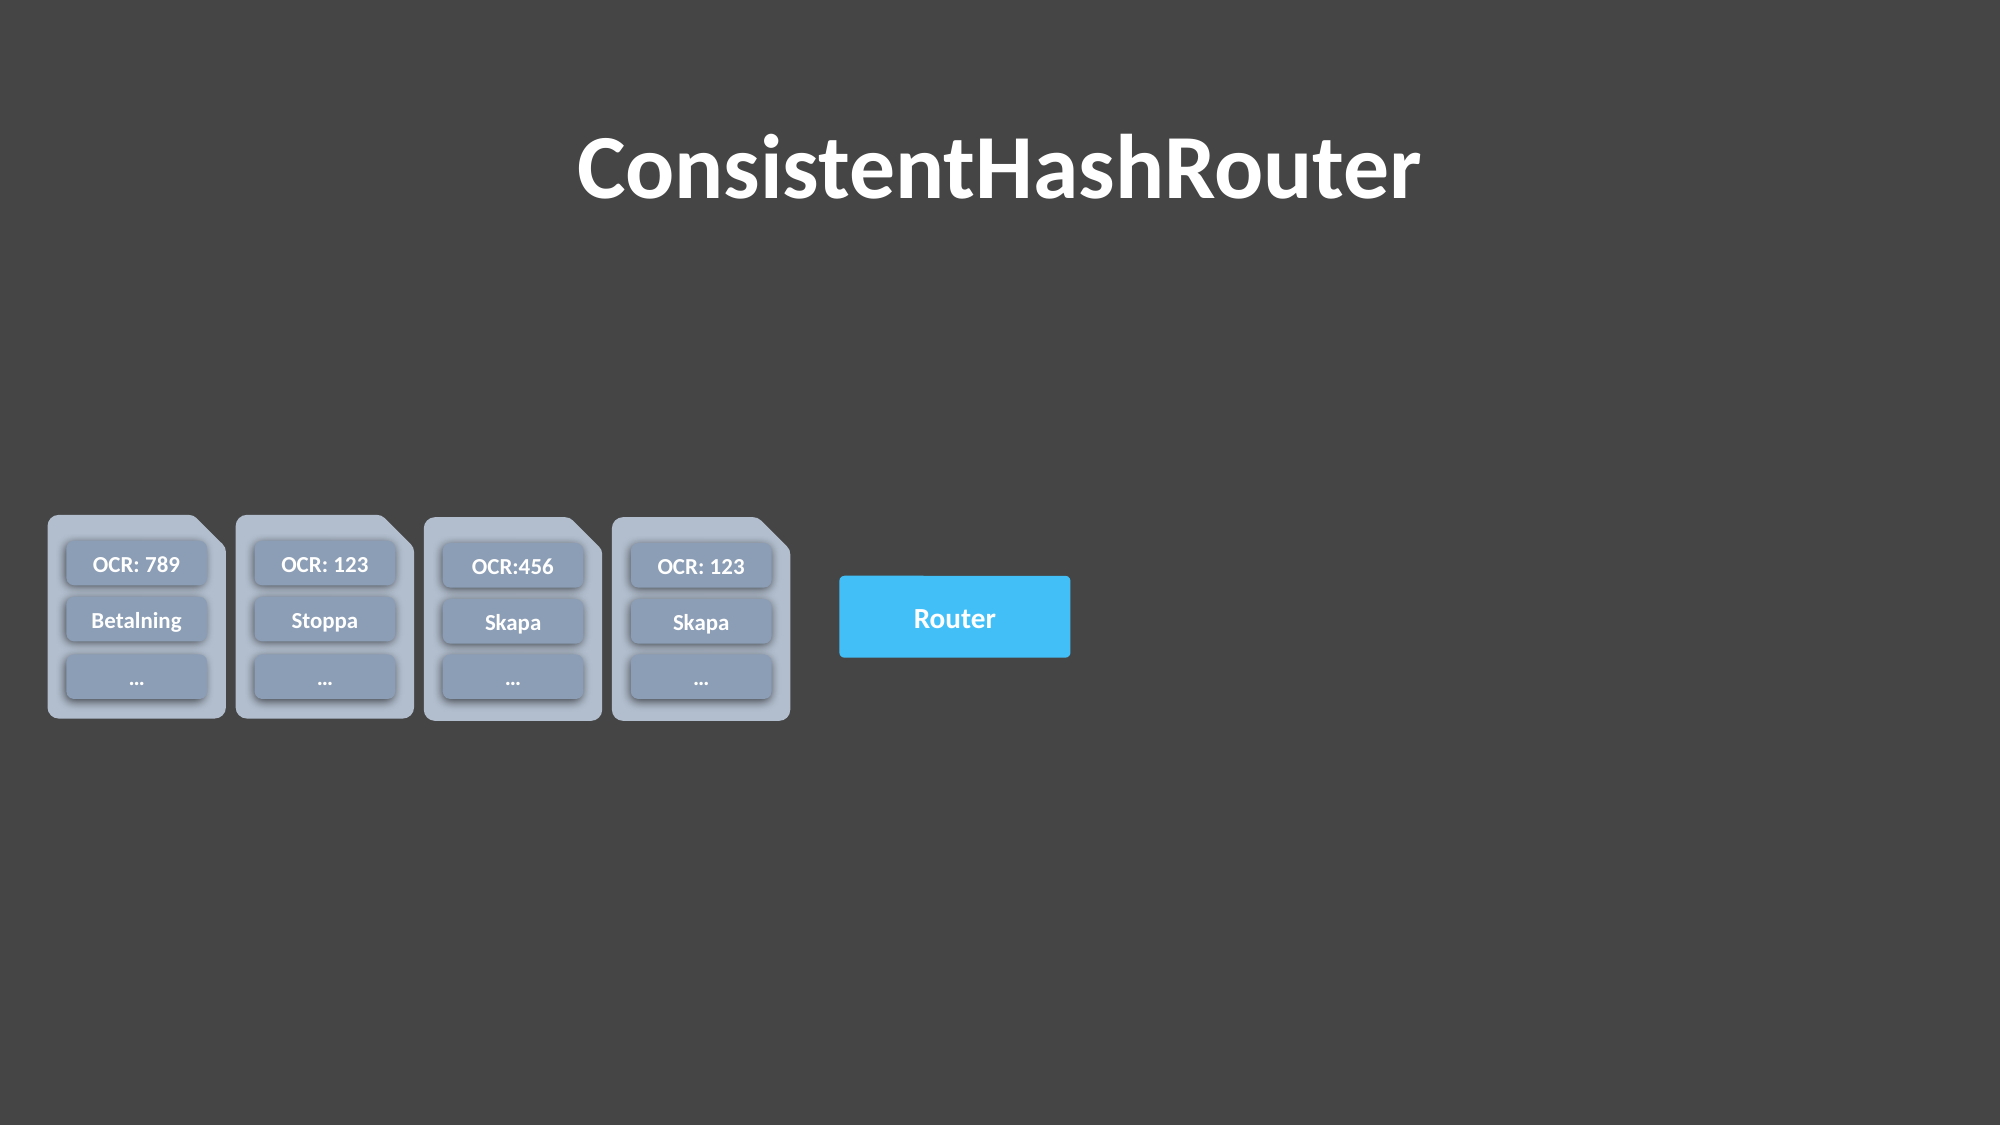

# ConsistentHashRouter

OCR: 789
OCR: 123
OCR:456
OCR: 123
Router
Betalning
Stoppa
Skapa
Skapa
…
…
…
…